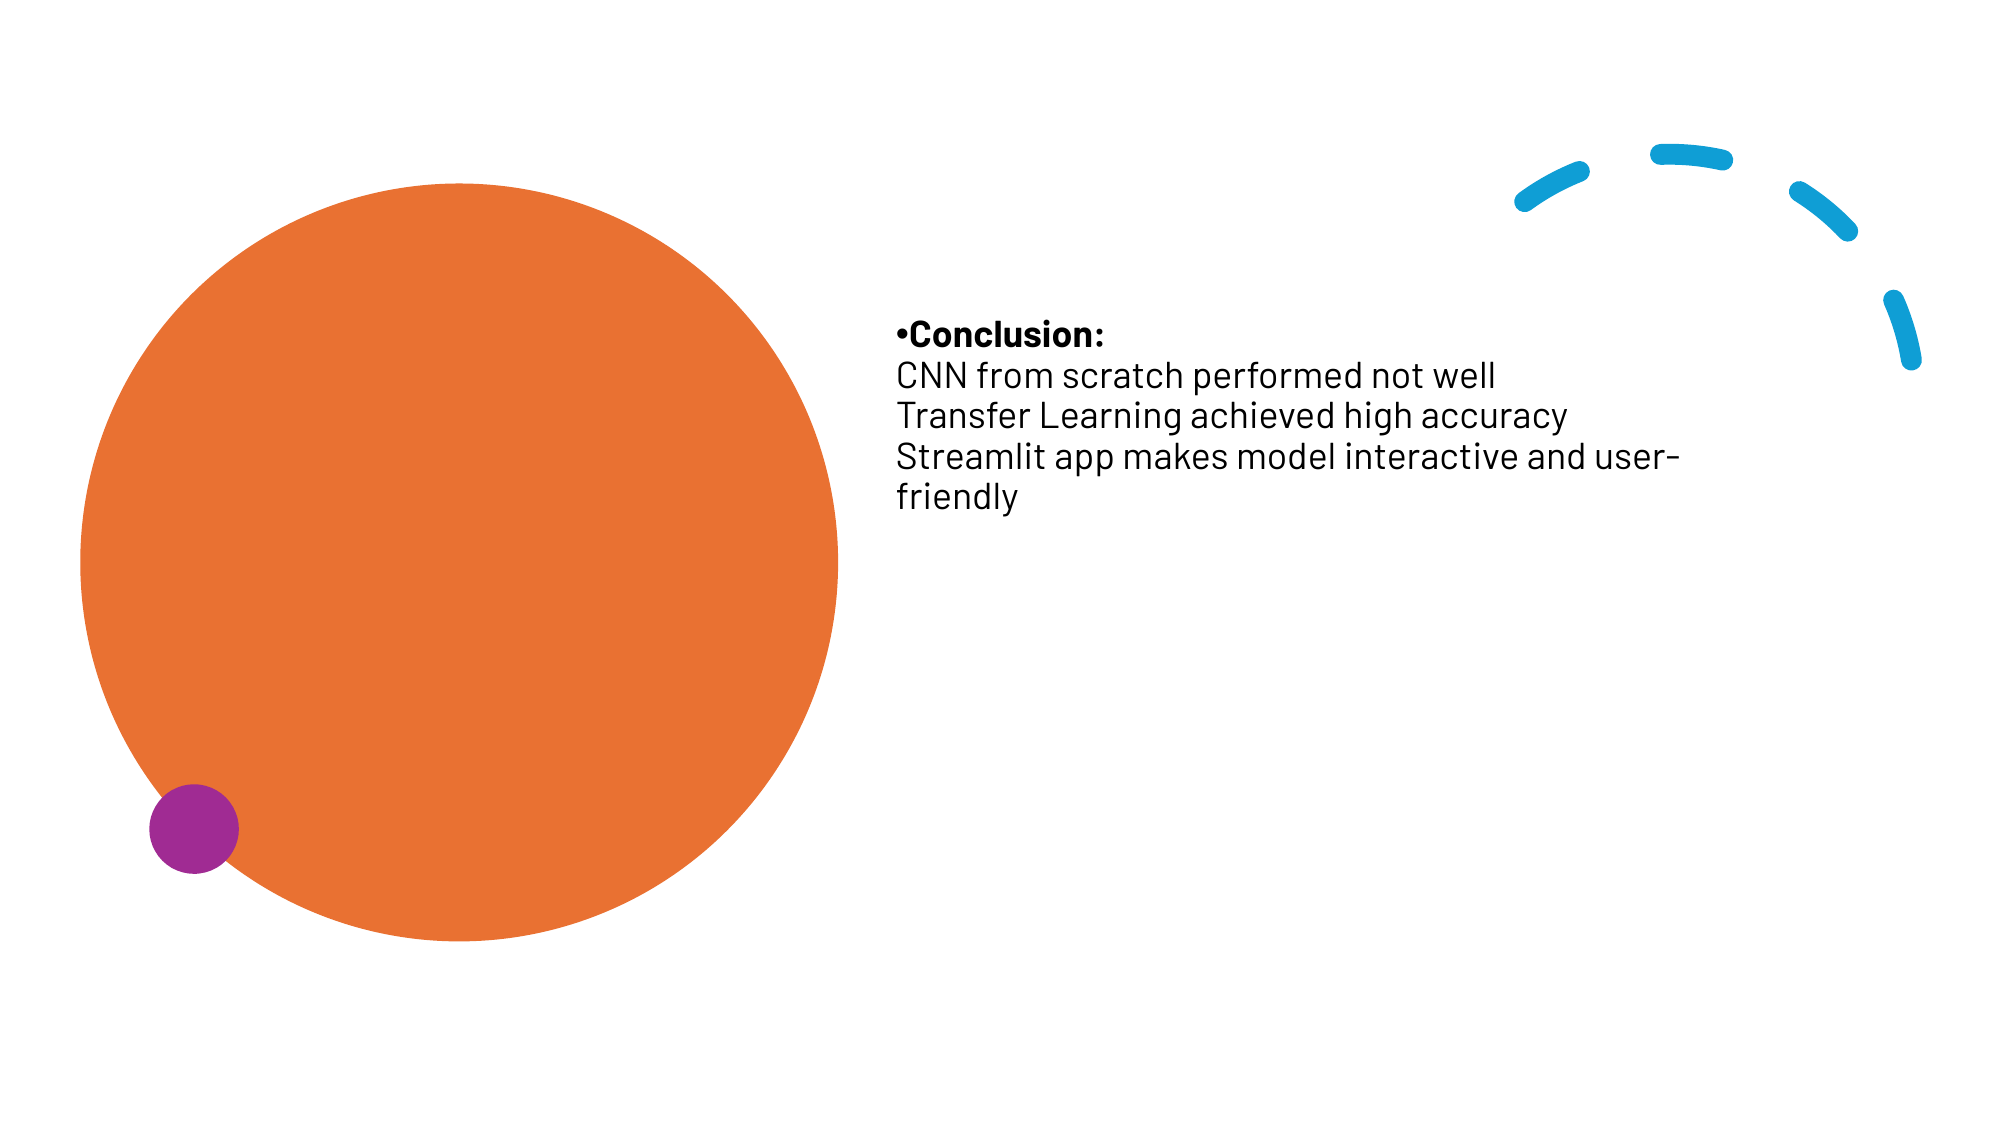

Conclusion:
CNN from scratch performed not well
Transfer Learning achieved high accuracy
Streamlit app makes model interactive and user-friendly